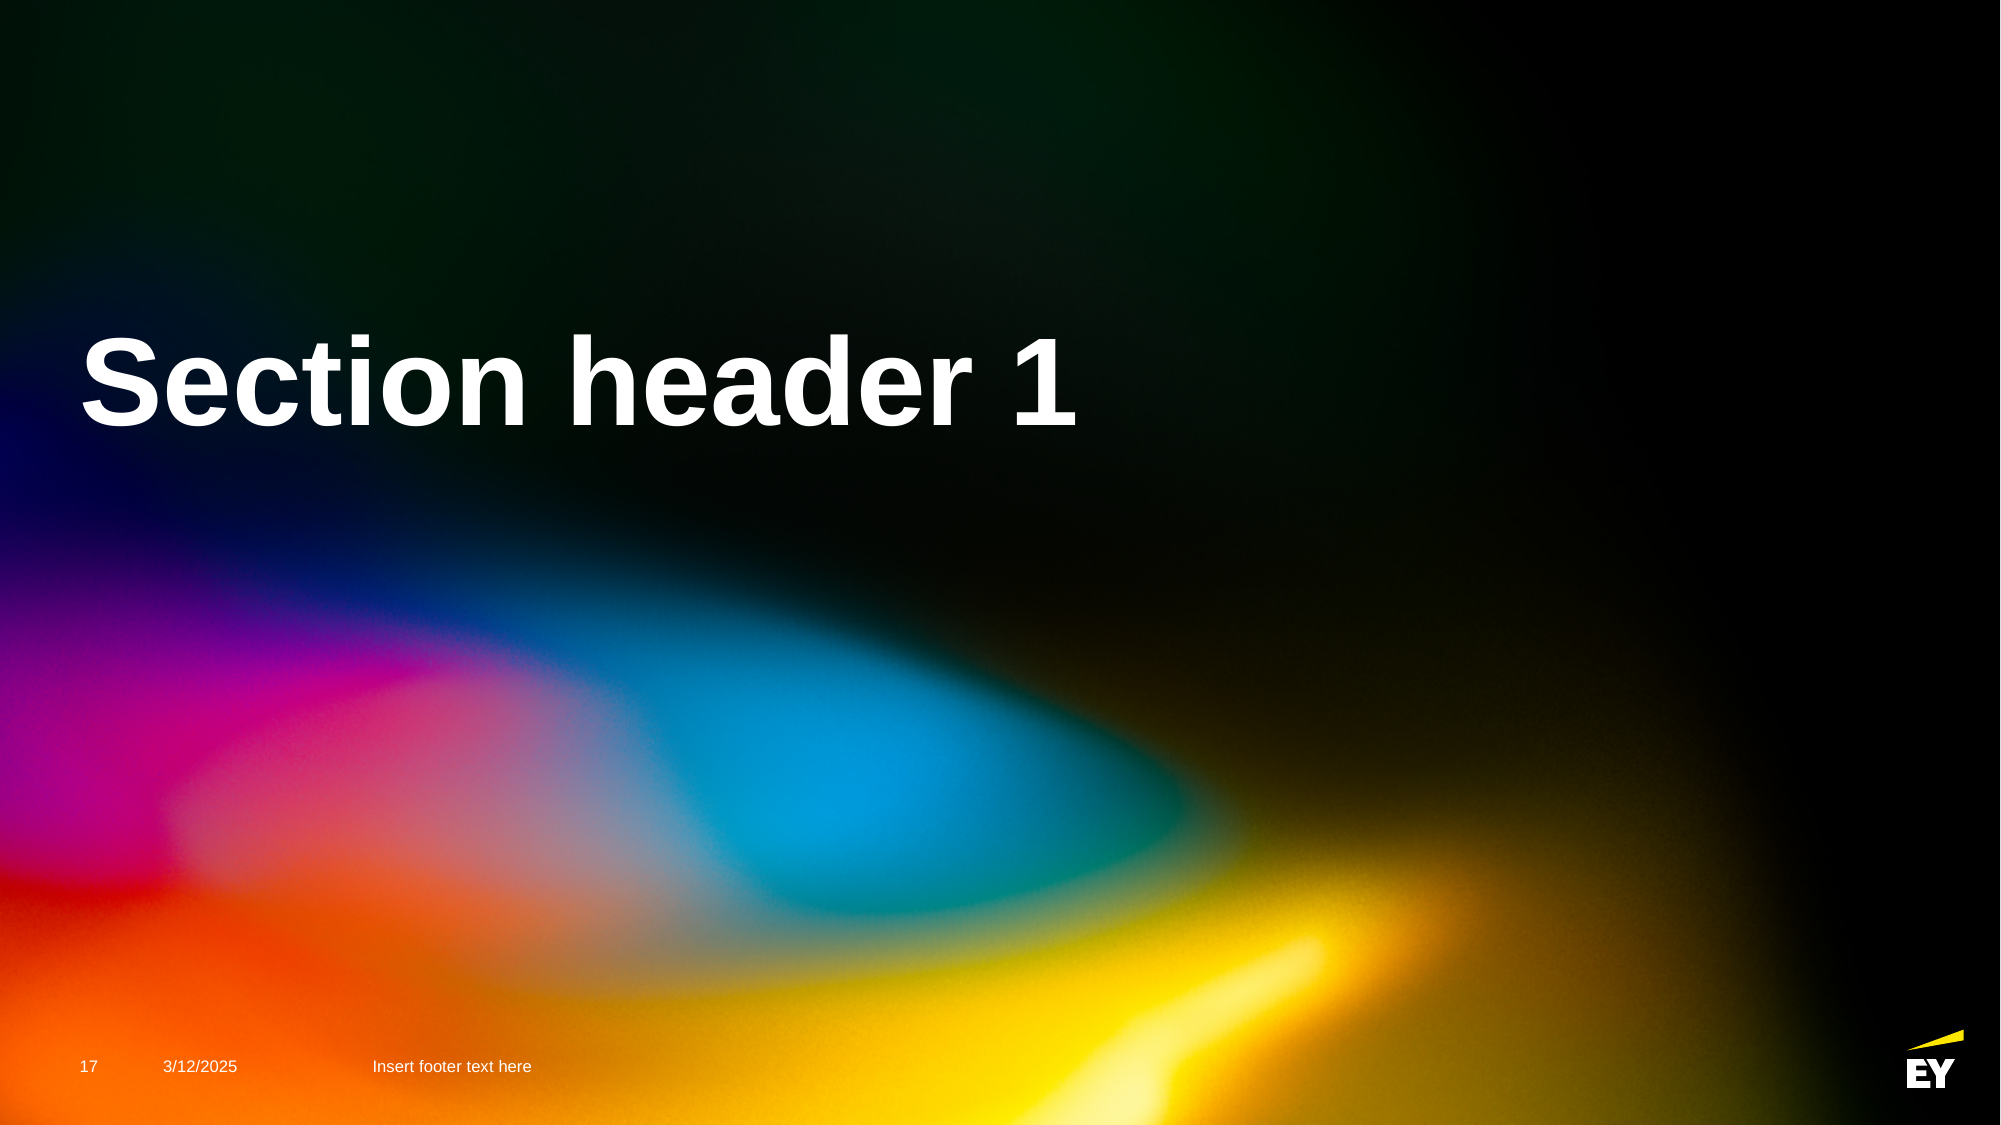

# Section header 1
17
3/12/2025
Insert footer text here